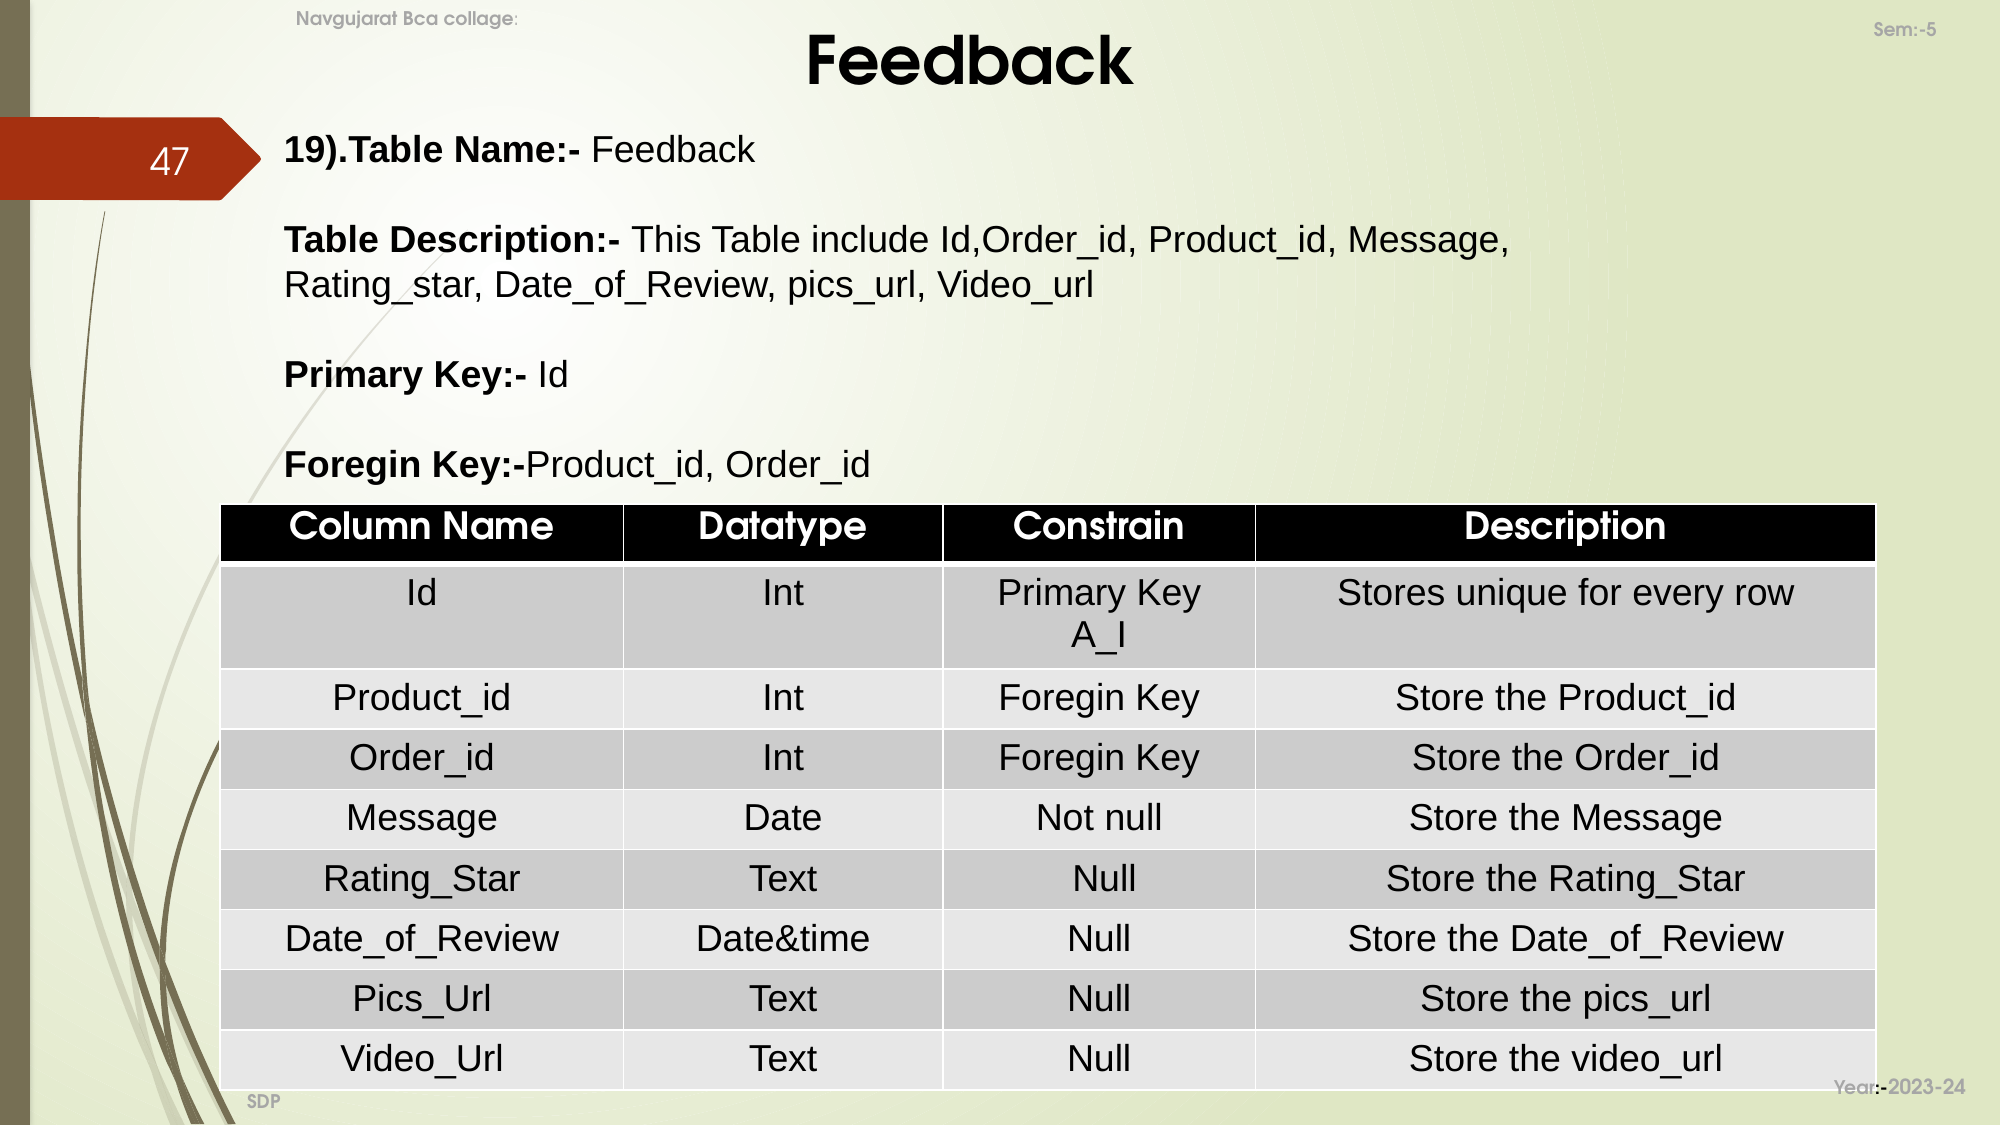

Navgujarat Bca collage:
Sem:-5
Feedback
19).Table Name:- Feedback

Table Description:- This Table include Id,Order_id, Product_id, Message, Rating_star, Date_of_Review, pics_url, Video_url

Primary Key:- Id

Foregin Key:-Product_id, Order_id

47
| Column Name | Datatype | Constrain | Description |
| --- | --- | --- | --- |
| Id | Int | Primary Key A\_I | Stores unique for every row |
| Product\_id | Int | Foregin Key | Store the Product\_id |
| Order\_id | Int | Foregin Key | Store the Order\_id |
| Message | Date | Not null | Store the Message |
| Rating\_Star | Text | Null | Store the Rating\_Star |
| Date\_of\_Review | Date&time | Null | Store the Date\_of\_Review |
| Pics\_Url | Text | Null | Store the pics\_url |
| Video\_Url | Text | Null | Store the video\_url |
Batch No:
Batch No:
Batch No:
Year:-2023-24
SDP